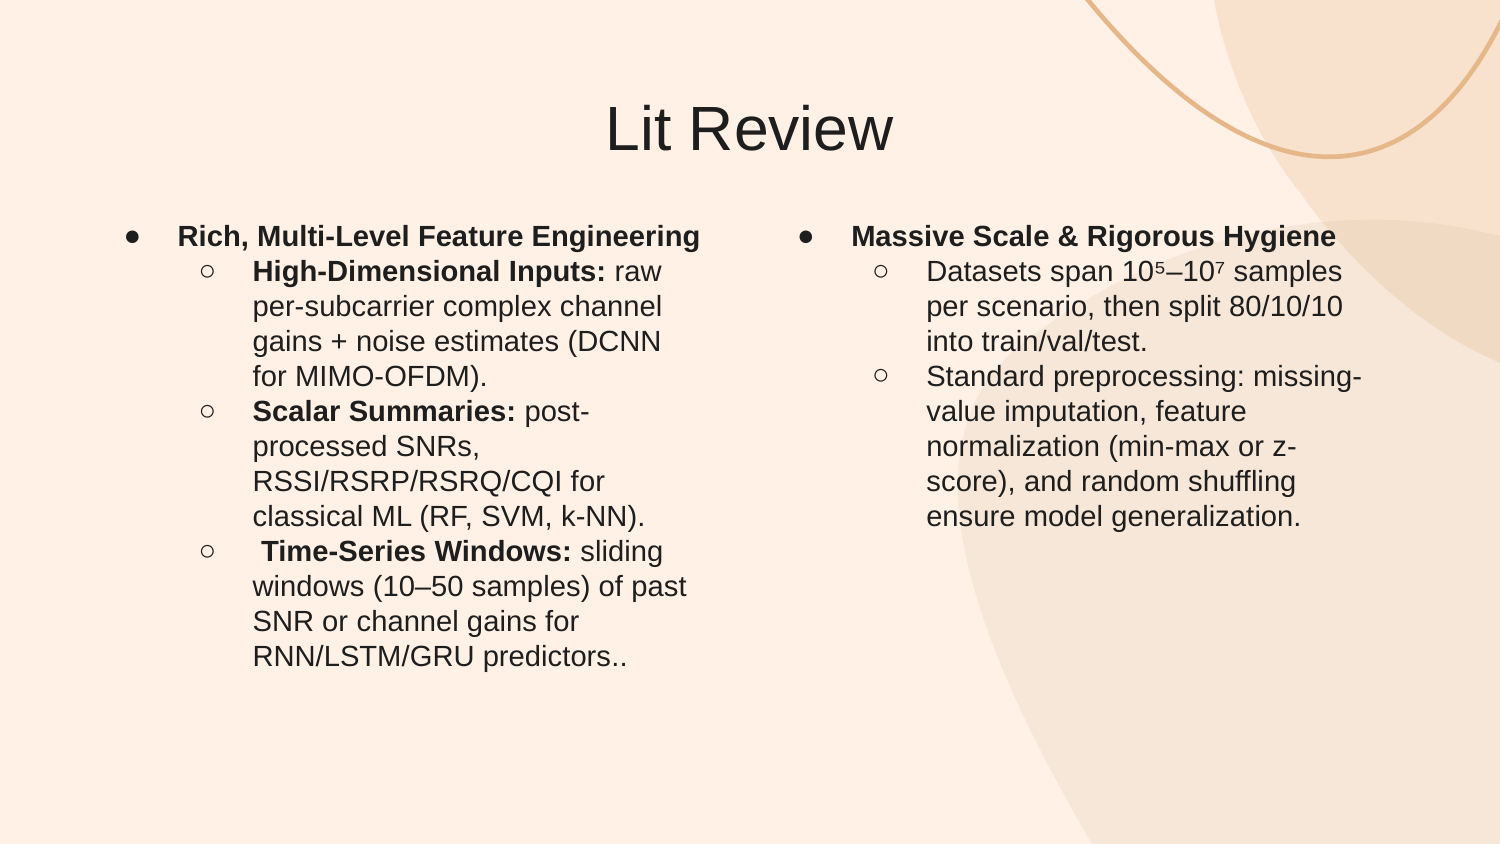

# Lit Review
Rich, Multi-Level Feature Engineering
High-Dimensional Inputs: raw per-subcarrier complex channel gains + noise estimates (DCNN for MIMO-OFDM).
Scalar Summaries: post-processed SNRs, RSSI/RSRP/RSRQ/CQI for classical ML (RF, SVM, k-NN).
 Time-Series Windows: sliding windows (10–50 samples) of past SNR or channel gains for RNN/LSTM/GRU predictors..
Massive Scale & Rigorous Hygiene
Datasets span 10⁵–10⁷ samples per scenario, then split 80/10/10 into train/val/test.
Standard preprocessing: missing-value imputation, feature normalization (min-max or z-score), and random shuffling ensure model generalization.